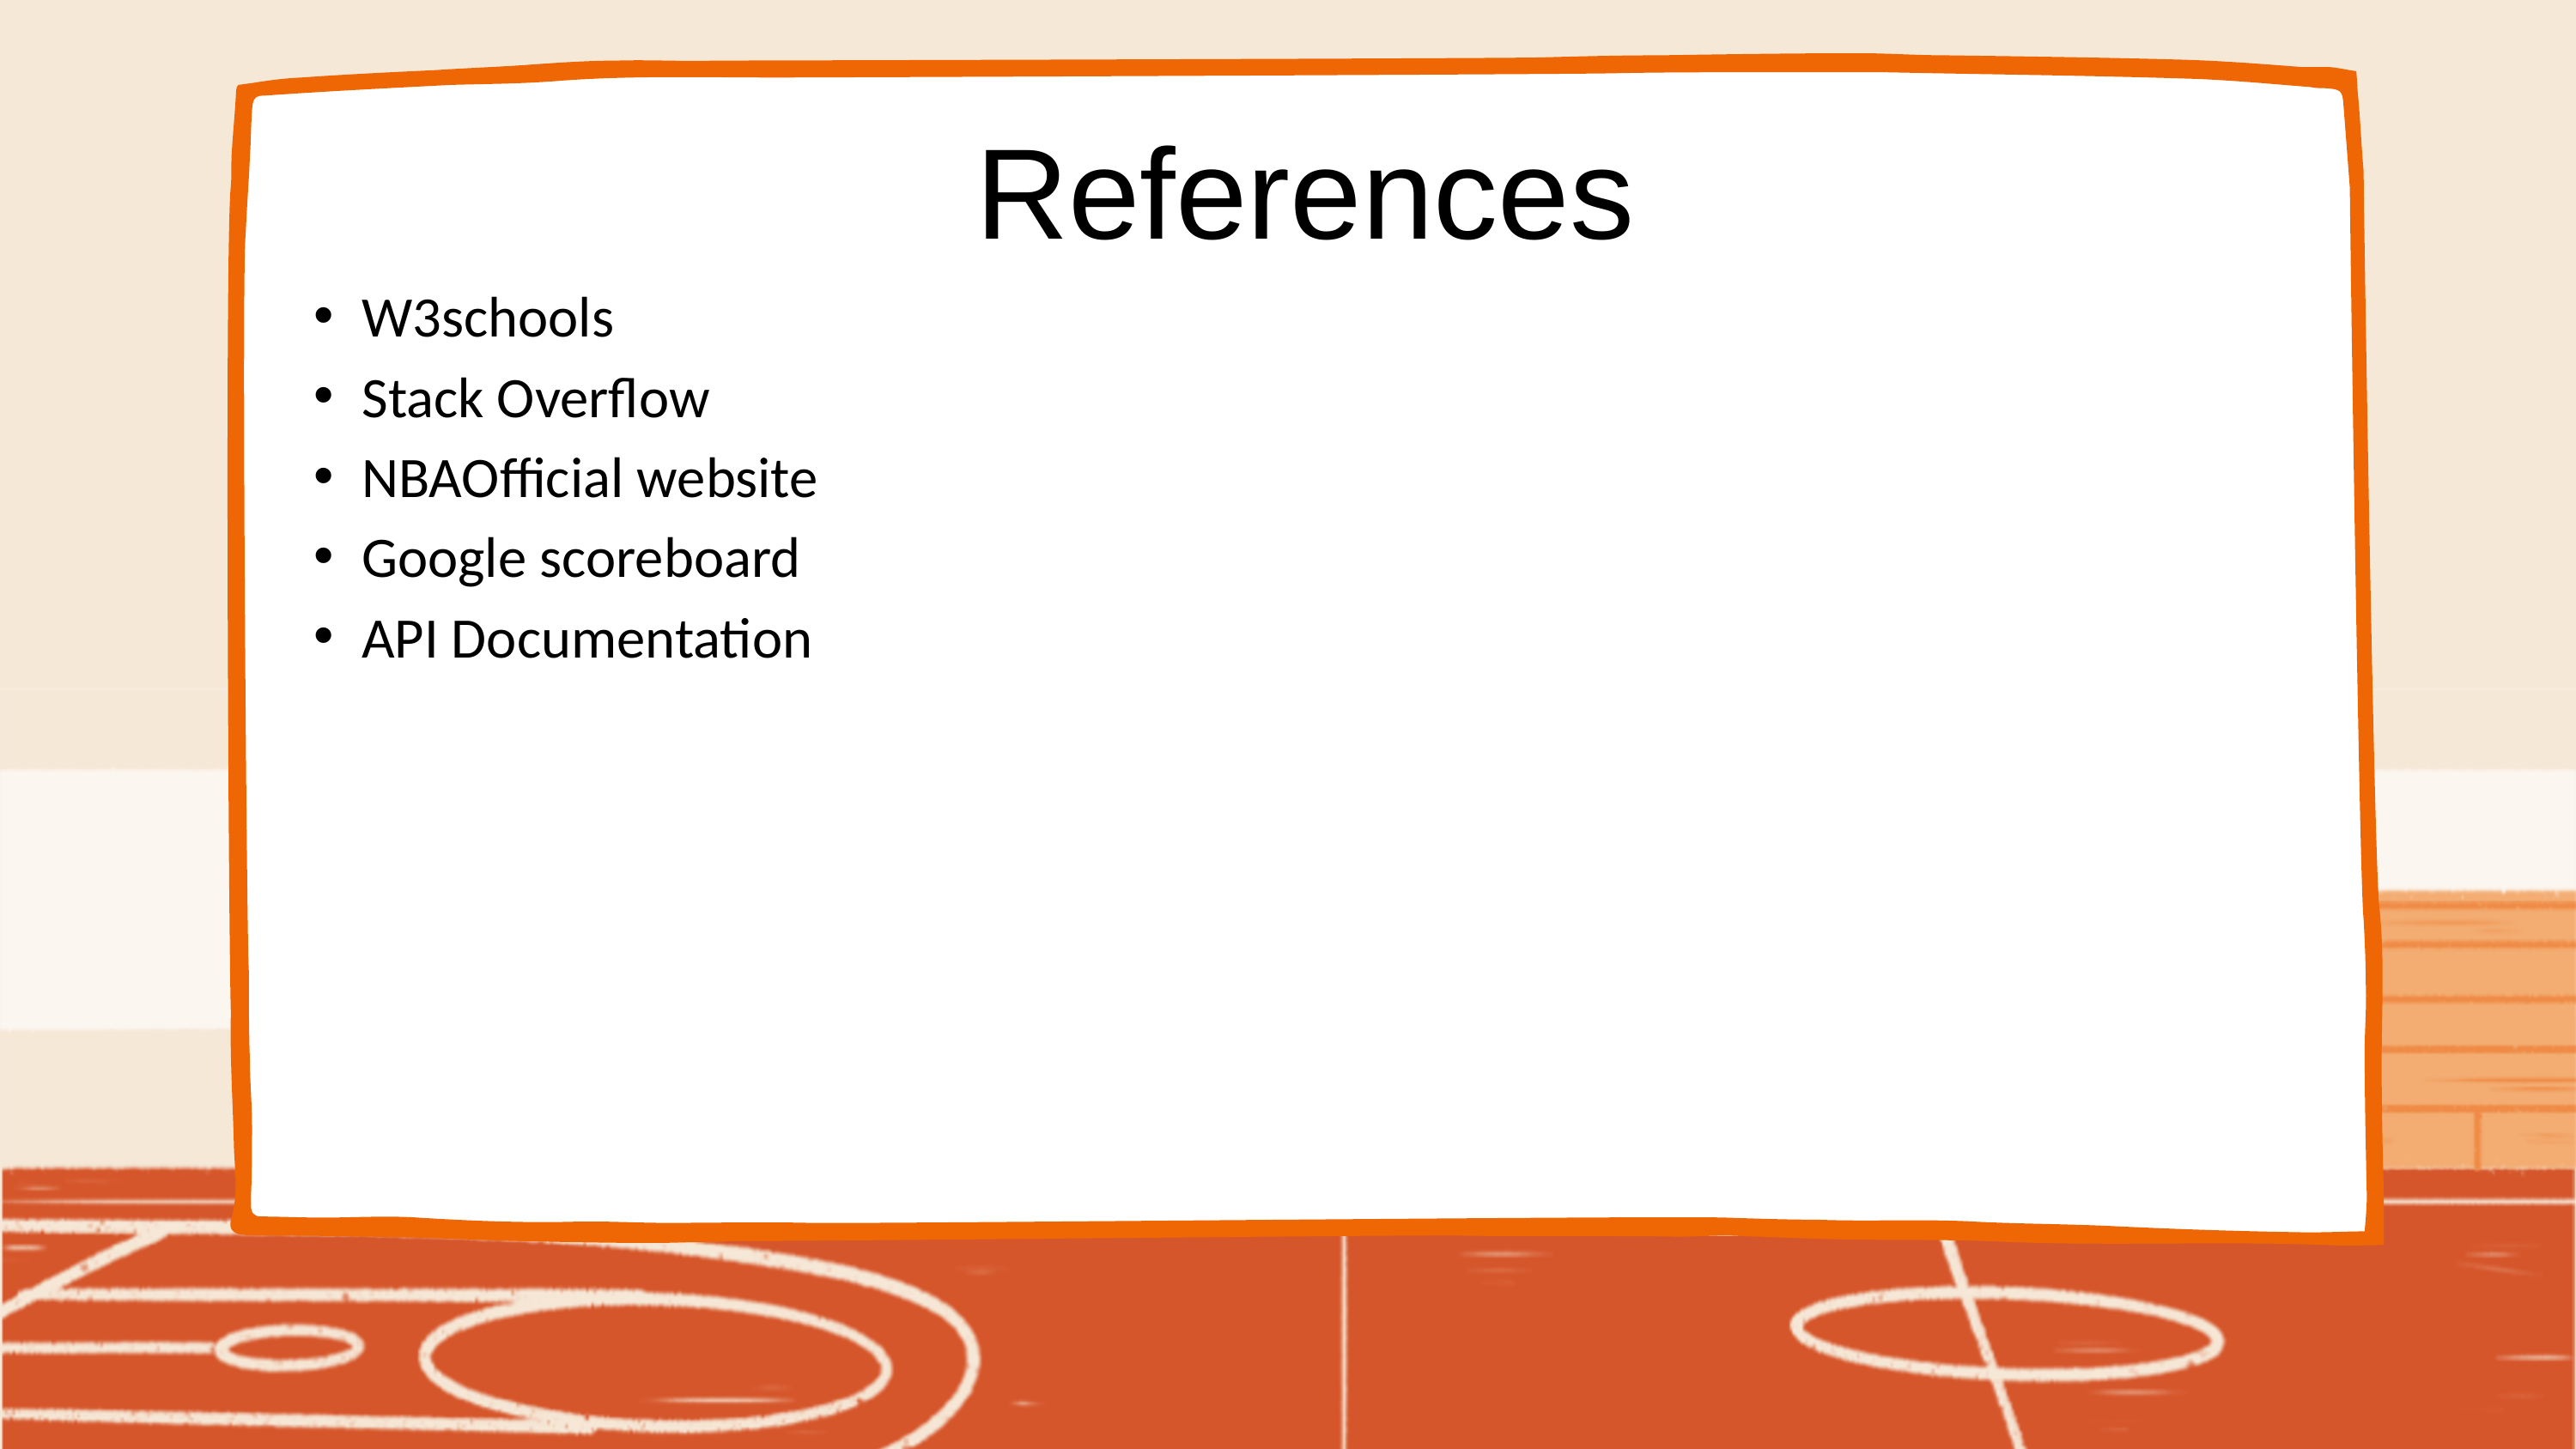

References
W3schools
Stack Overflow
NBAOfficial website
Google scoreboard
API Documentation